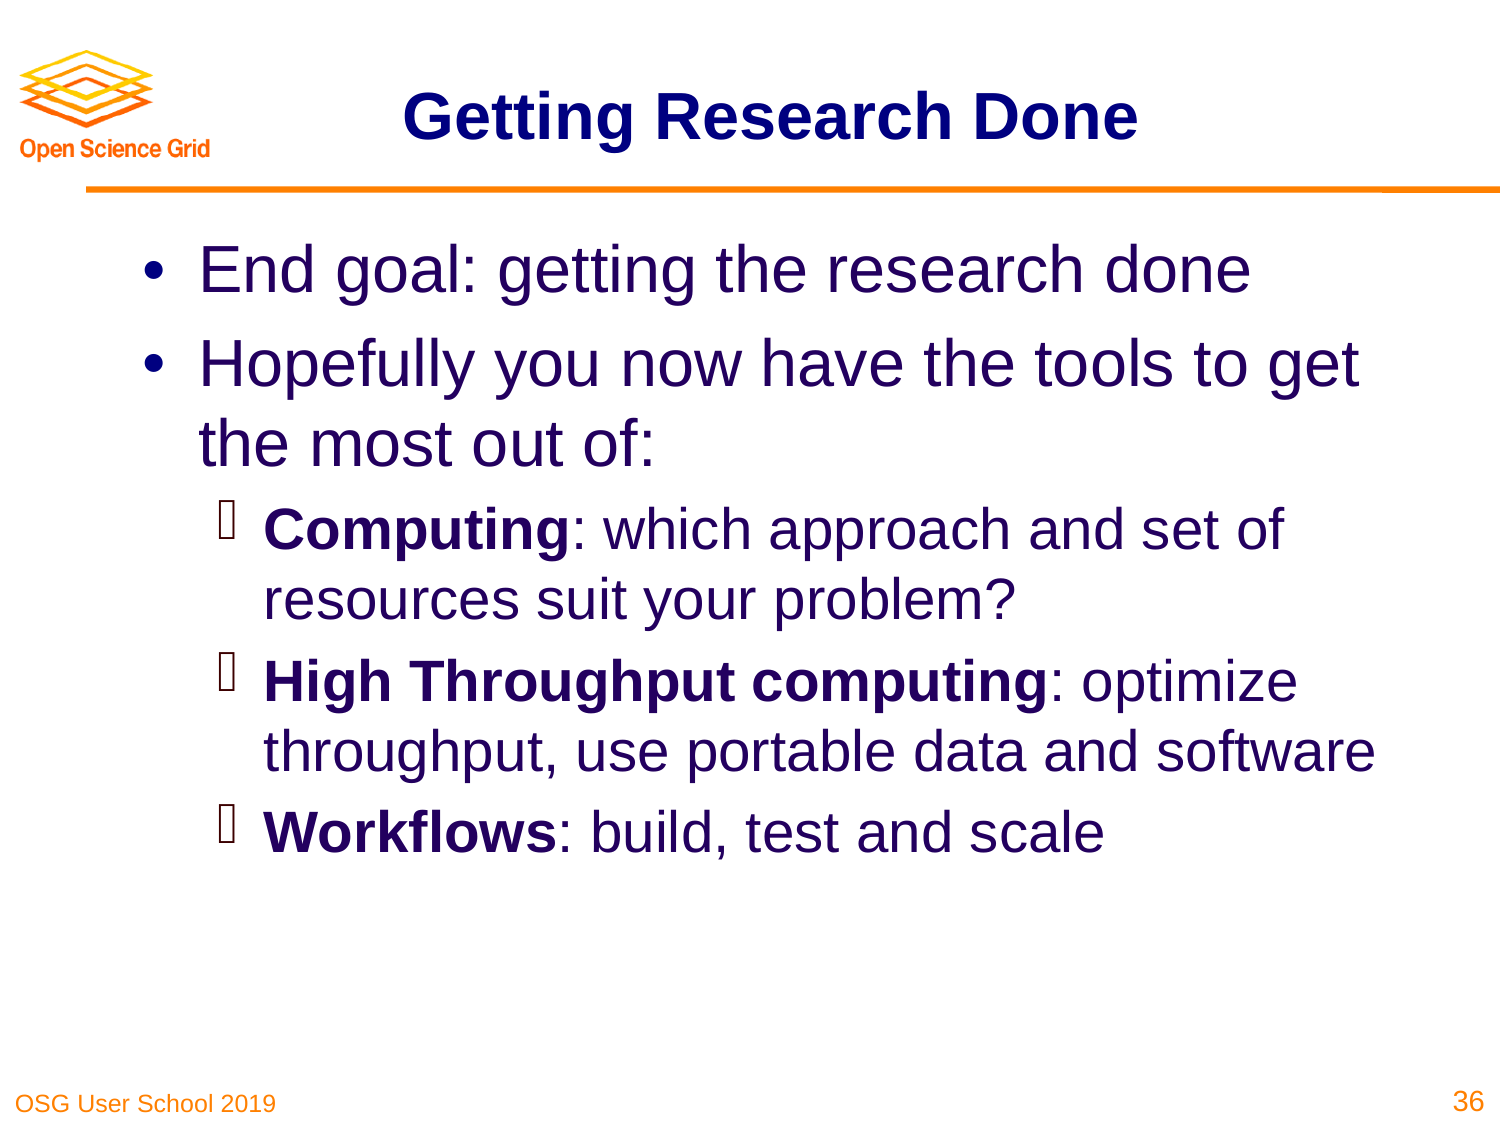

# Getting Research Done
End goal: getting the research done
Hopefully you now have the tools to get the most out of:
Computing: which approach and set of resources suit your problem?
High Throughput computing: optimize throughput, use portable data and software
Workflows: build, test and scale
36